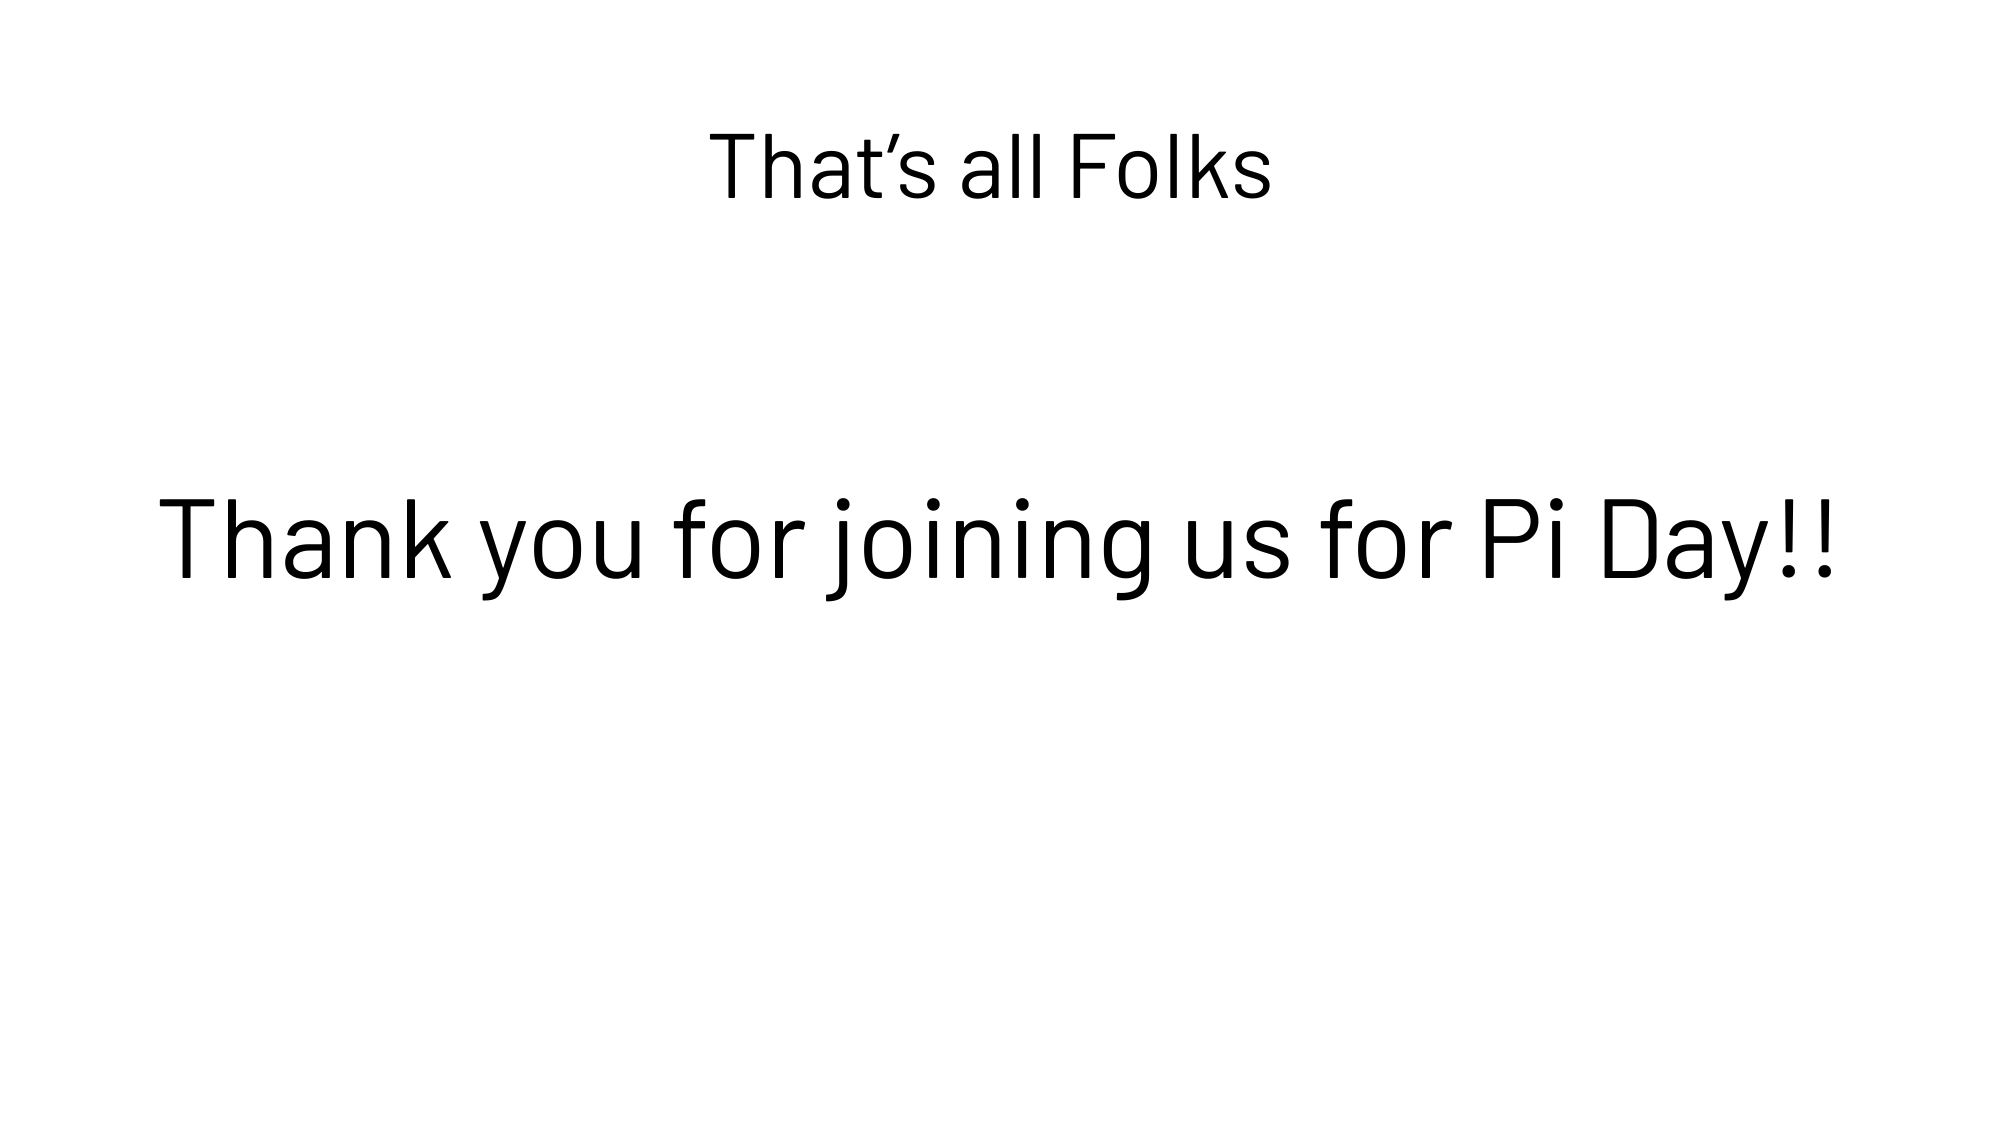

# That’s all Folks

Thank you for joining us for Pi Day!!